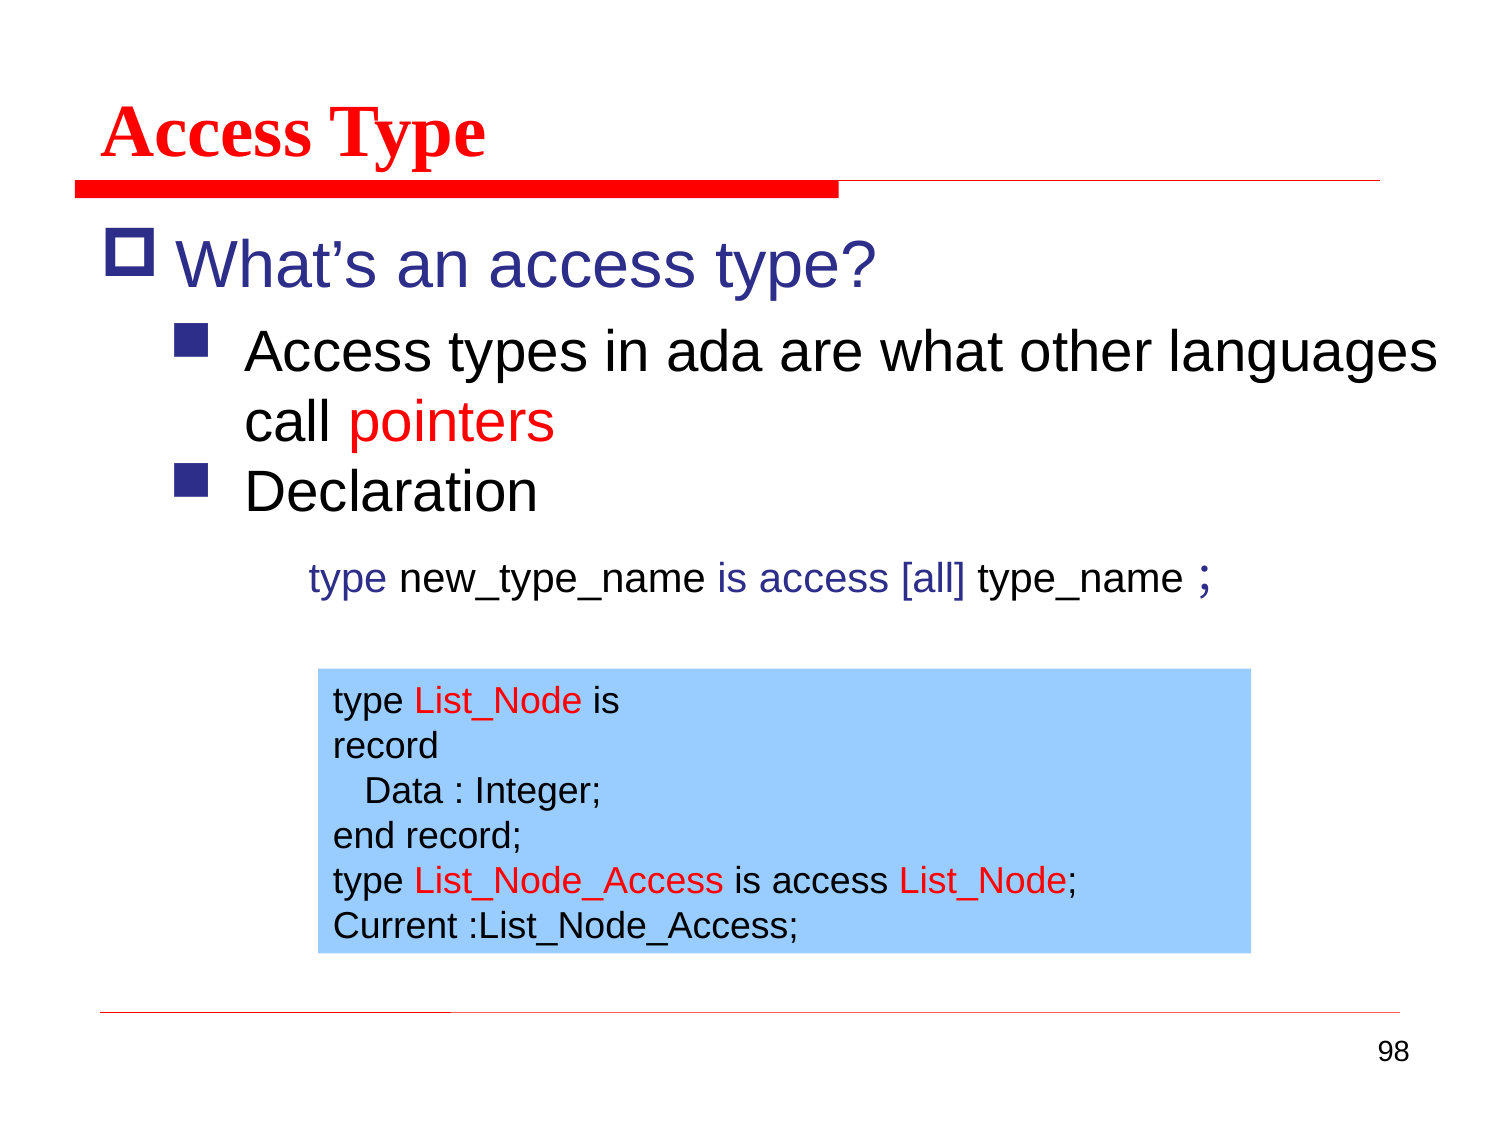

Access Type
What’s an access type?
Access types in ada are what other languages call pointers
Declaration
type new_type_name is access [all] type_name；
type List_Node is
record
   Data : Integer;
end record;
type List_Node_Access is access List_Node;
Current :List_Node_Access;
98